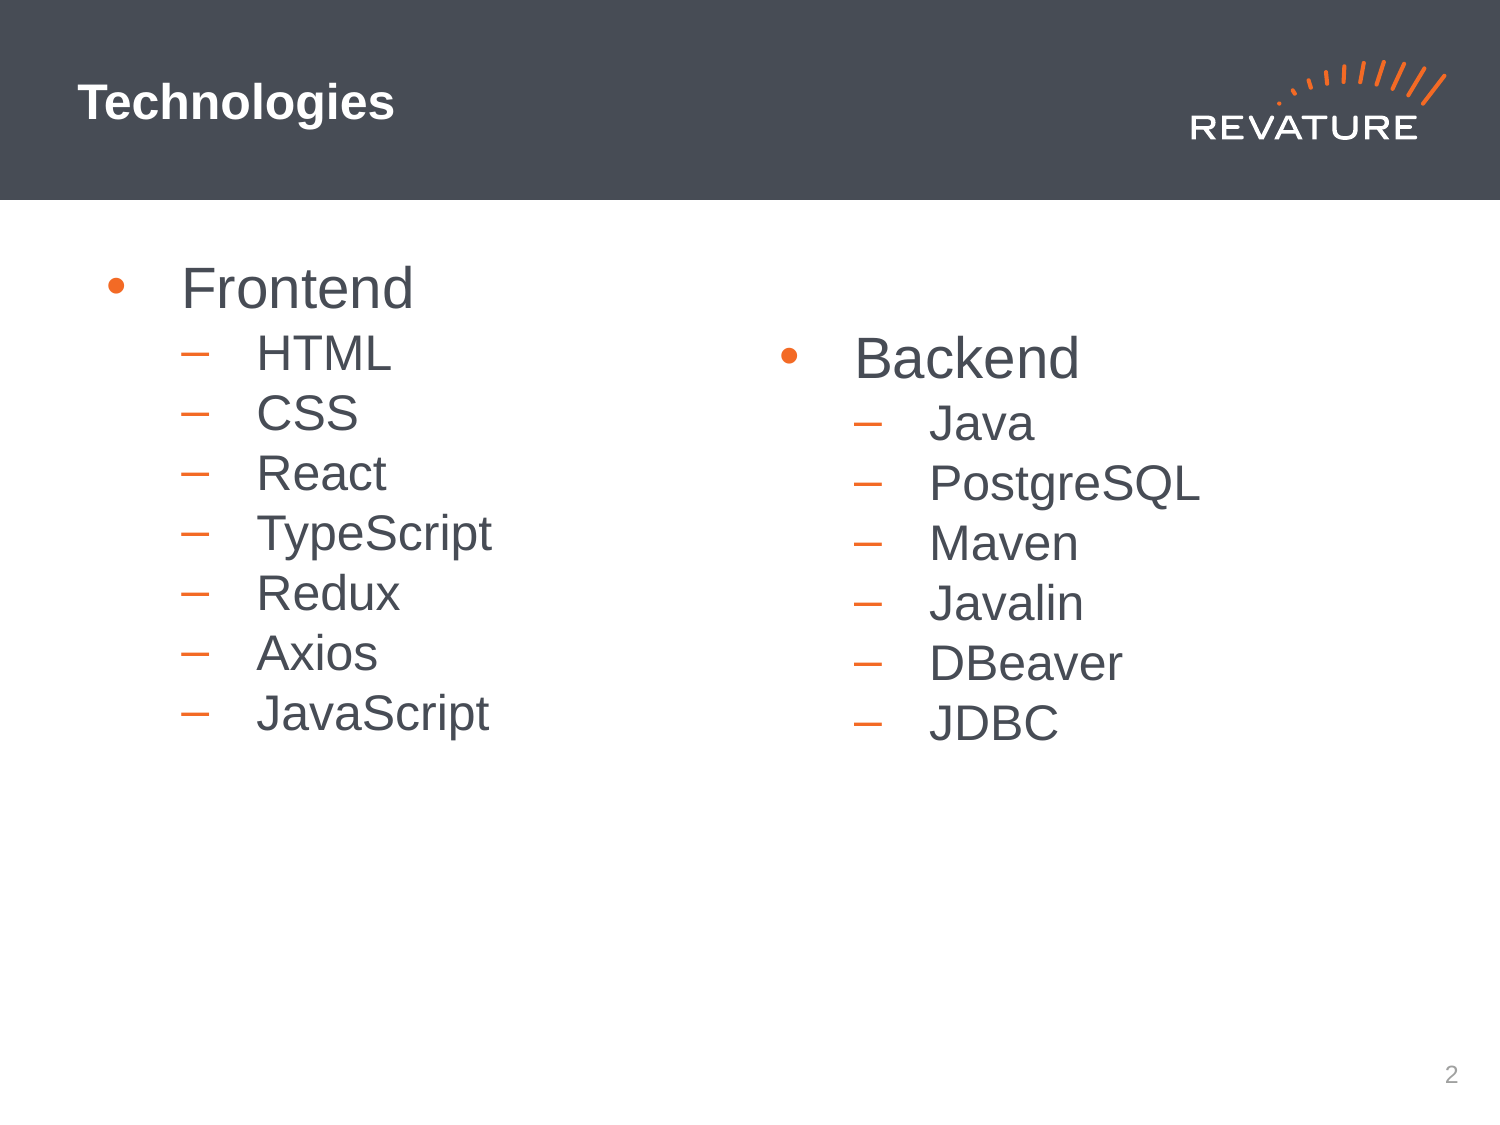

# Technologies
Frontend
HTML
CSS
React
TypeScript
Redux
Axios
JavaScript

Backend
Java
PostgreSQL
Maven
Javalin
DBeaver
JDBC

2